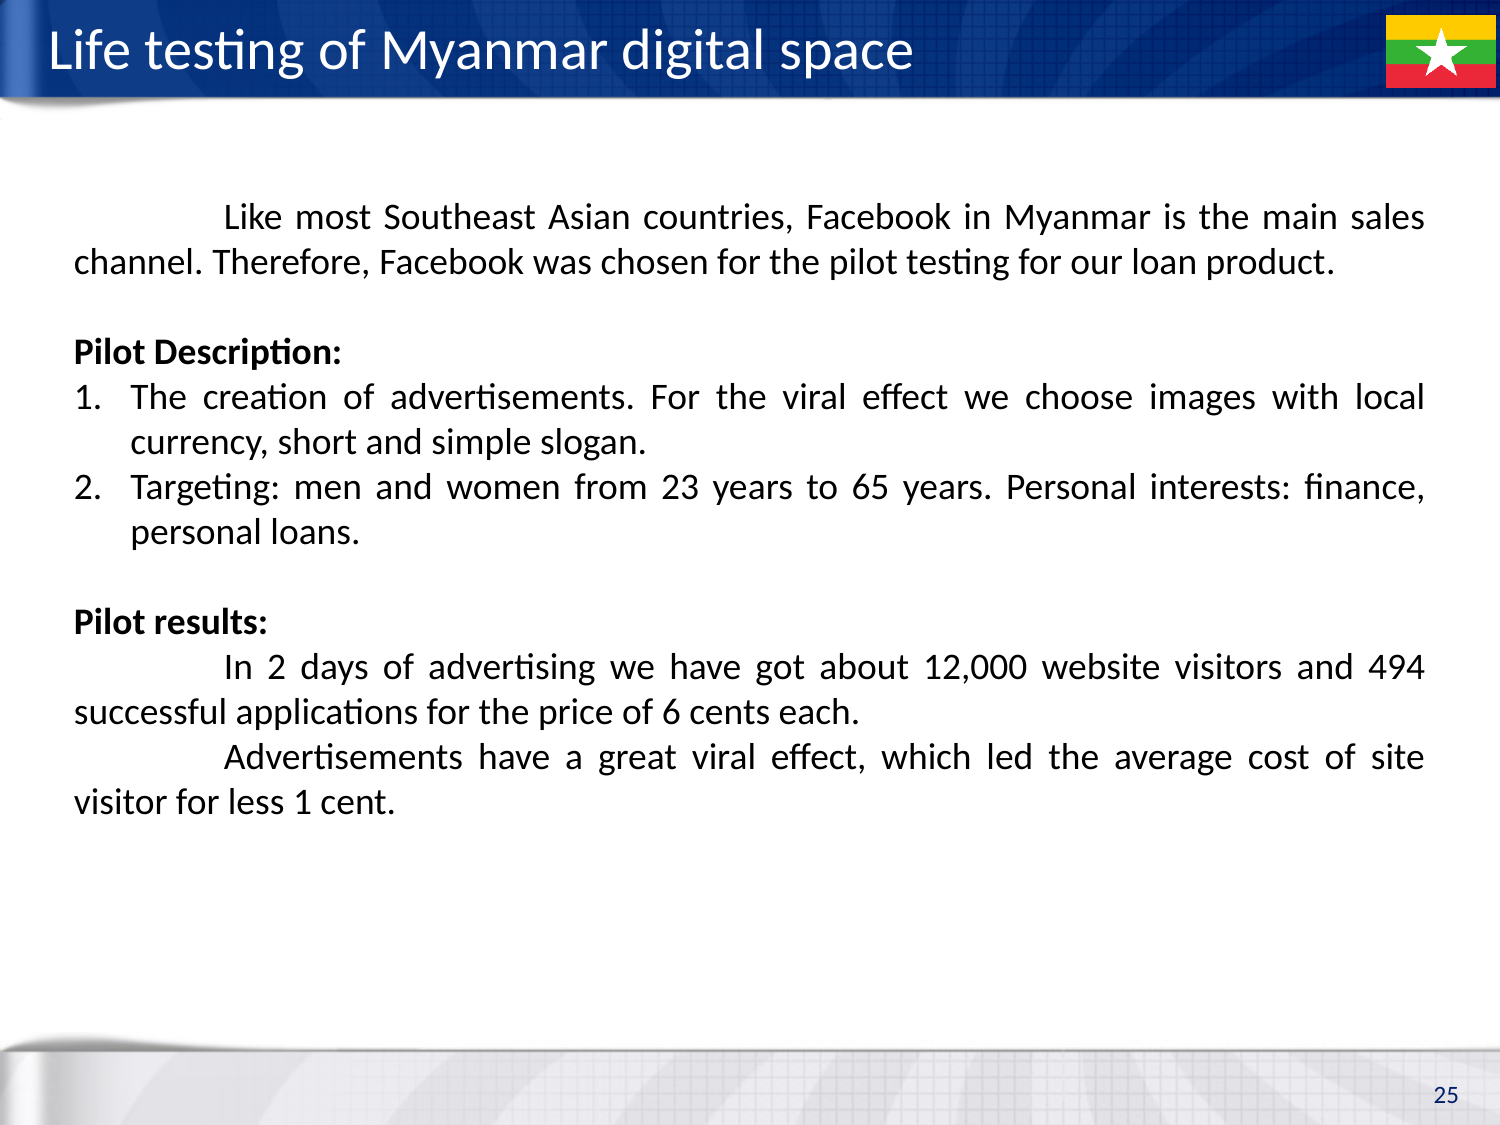

Life testing of Myanmar digital space
	Like most Southeast Asian countries, Facebook in Myanmar is the main sales channel. Therefore, Facebook was chosen for the pilot testing for our loan product.

Pilot Description:
The creation of advertisements. For the viral effect we choose images with local currency, short and simple slogan.
Targeting: men and women from 23 years to 65 years. Personal interests: finance, personal loans.

Pilot results:
	In 2 days of advertising we have got about 12,000 website visitors and 494 successful applications for the price of 6 cents each.
	Advertisements have a great viral effect, which led the average cost of site visitor for less 1 cent.
25